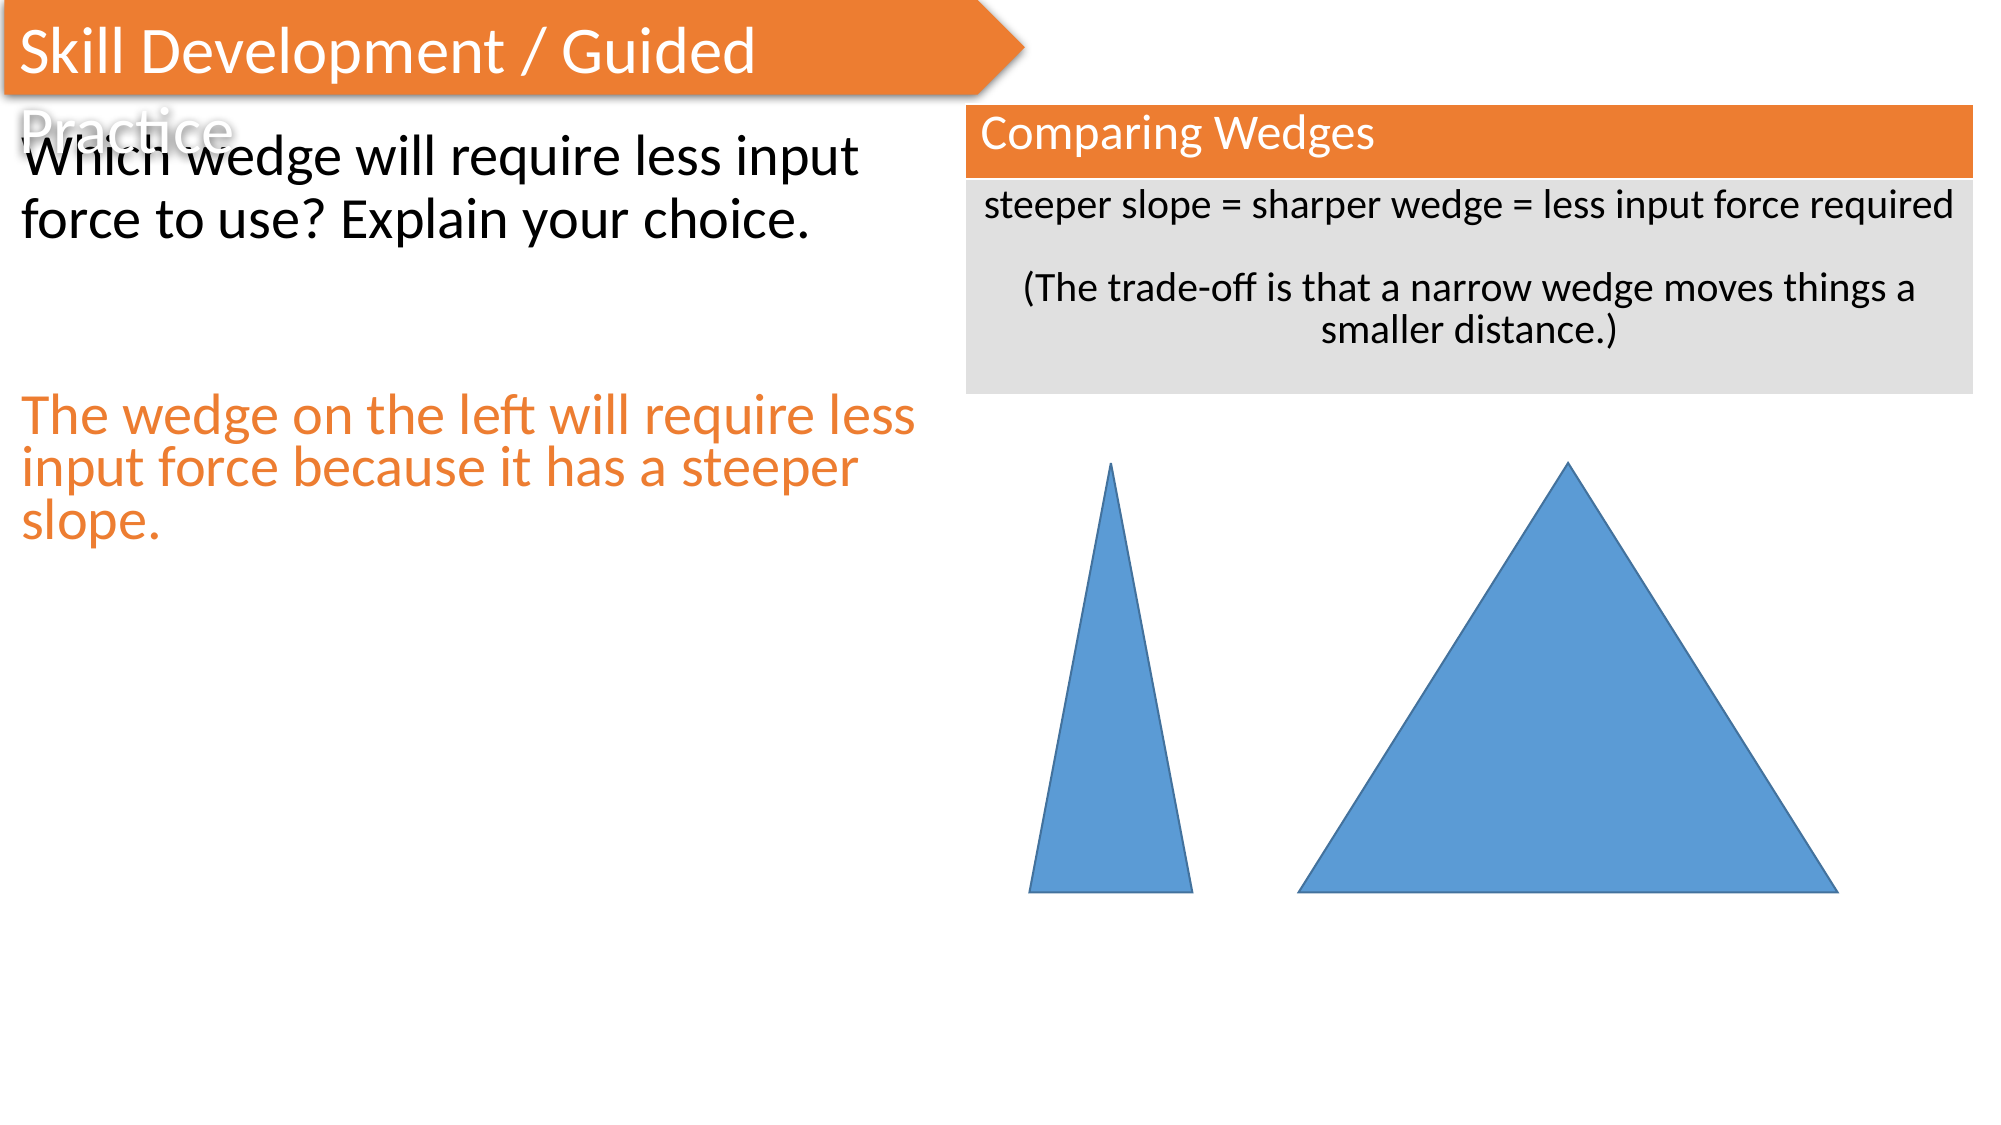

Skill Development / Guided Practice
| Comparing Wedges |
| --- |
| steeper slope = sharper wedge = less input force required (The trade-off is that a narrow wedge moves things a smaller distance.) |
Which wedge will require less input force to use? Explain your choice.
The wedge on the left will require less input force because it has a steeper slope.